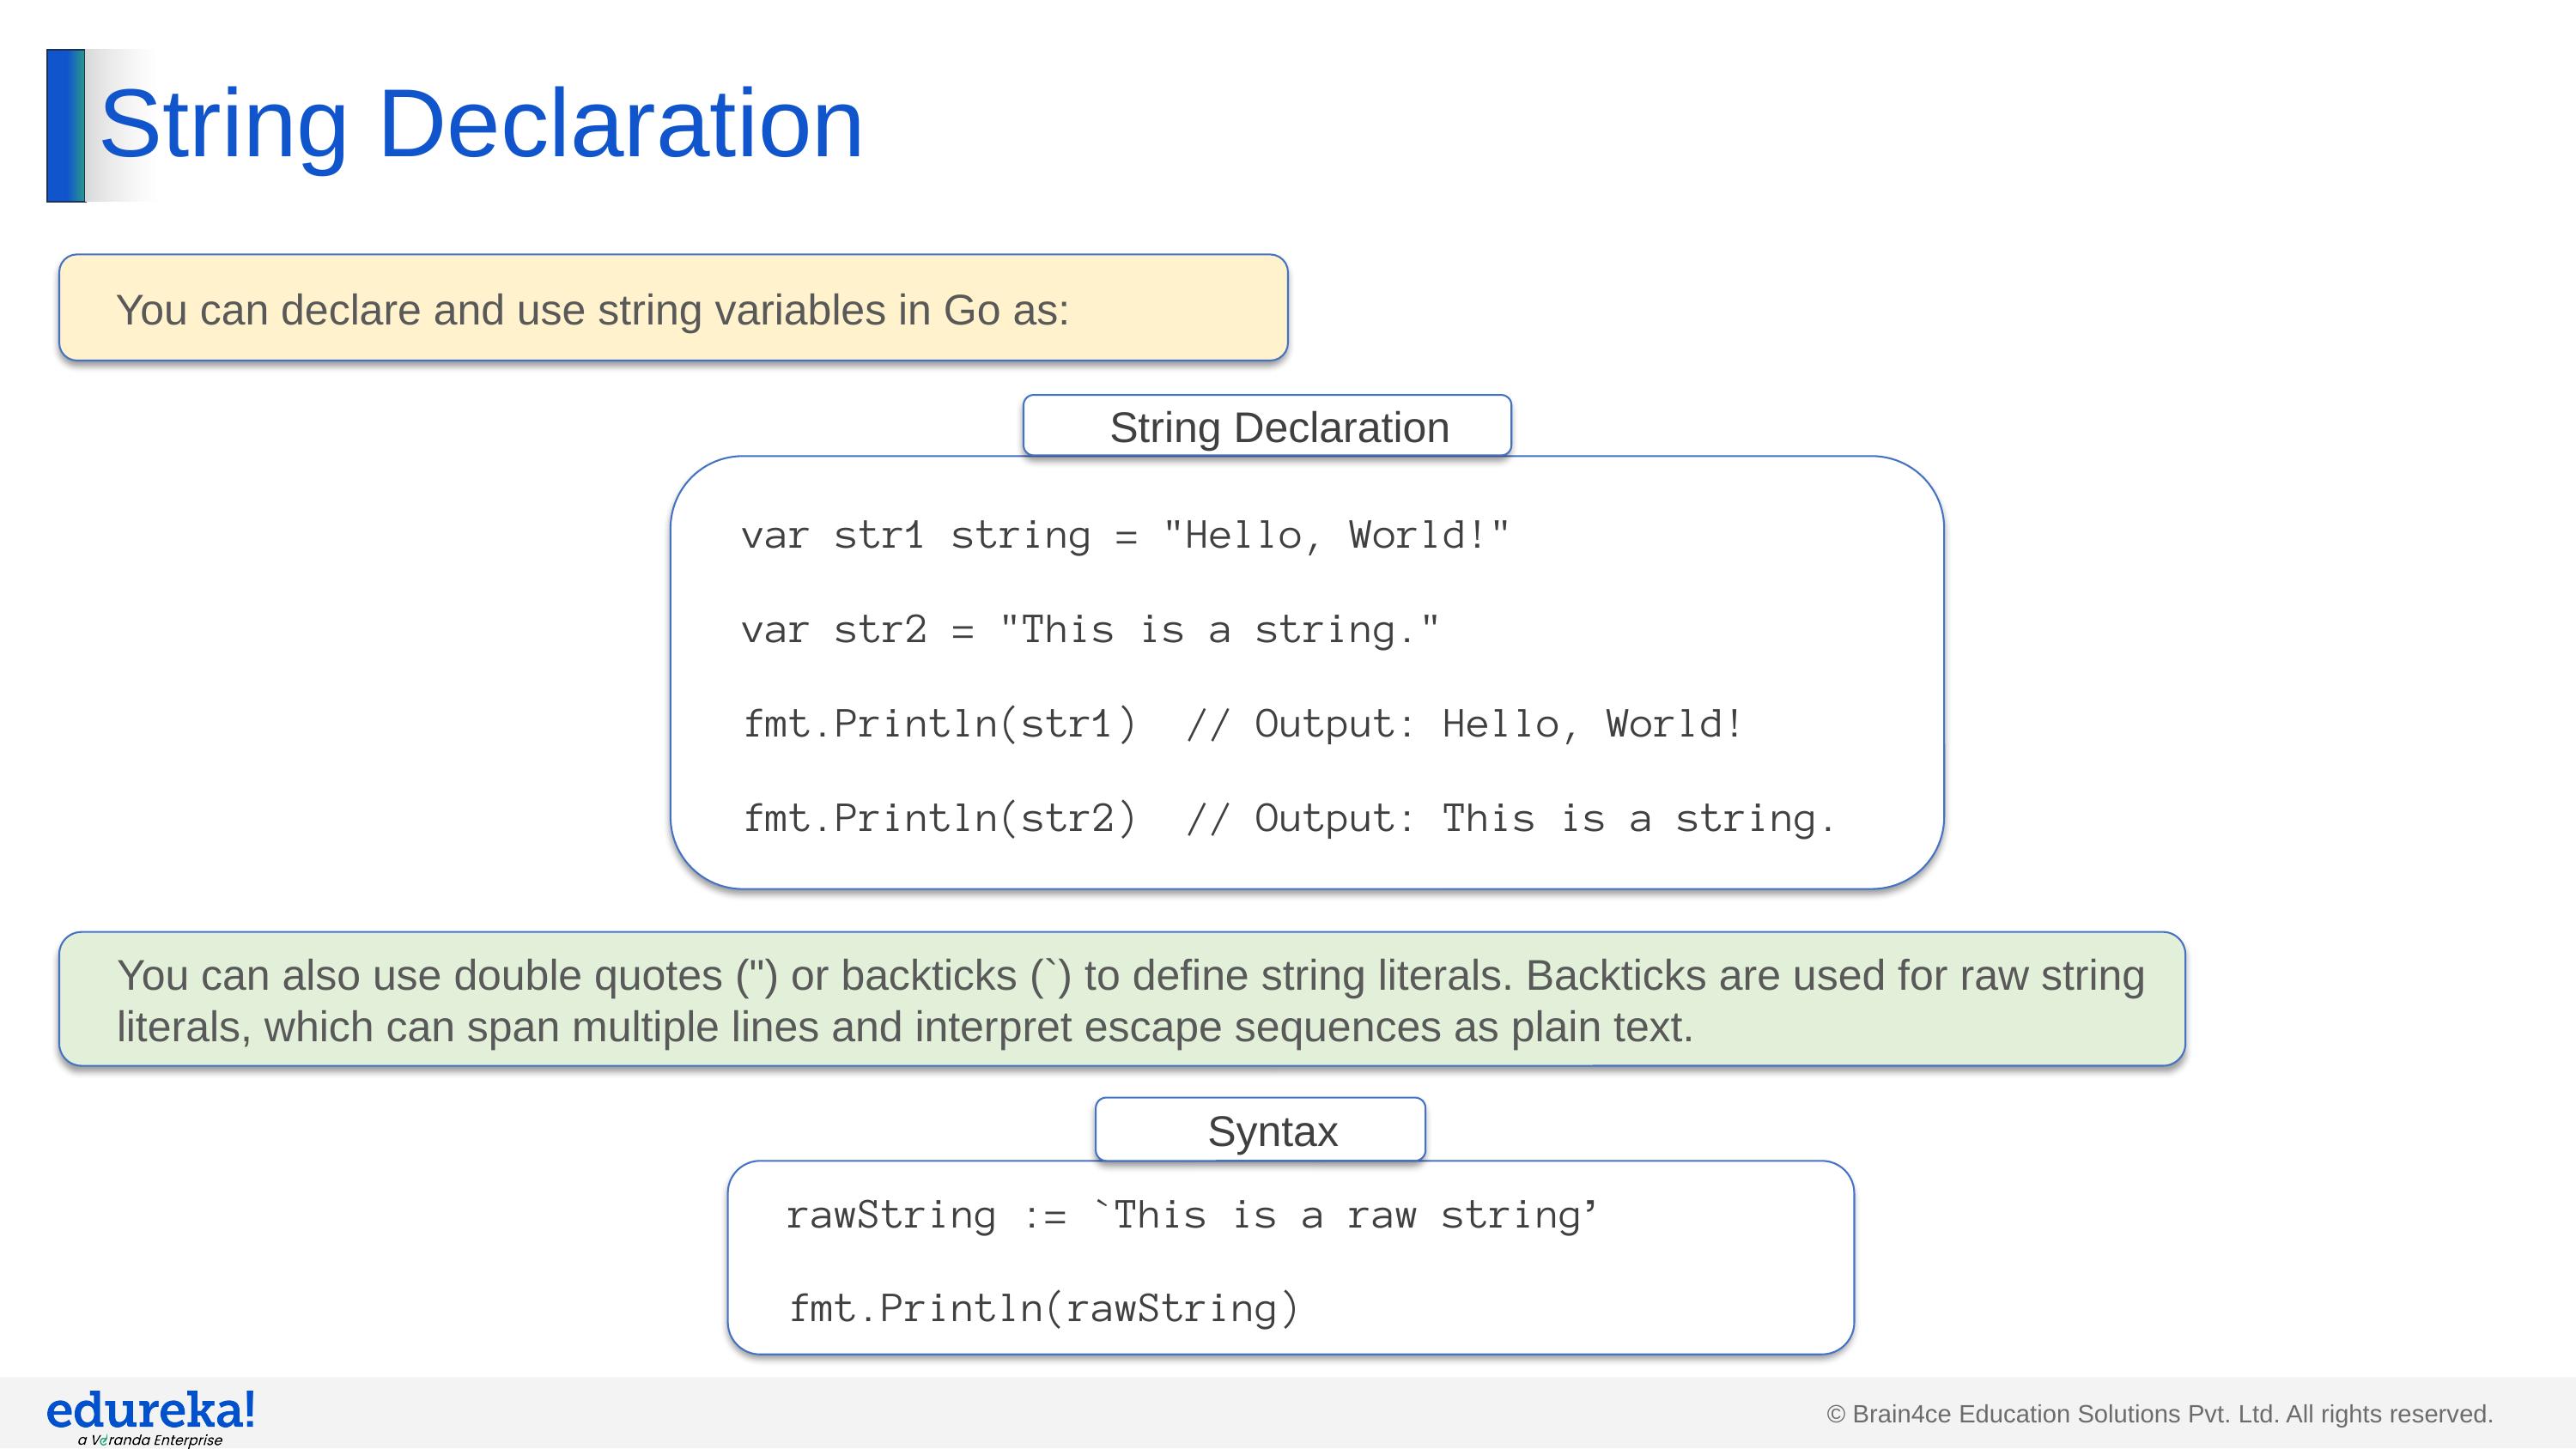

# String Declaration
You can declare and use string variables in Go as:
String Declaration
var str1 string = "Hello, World!"
var str2 = "This is a string."
fmt.Println(str1)  // Output: Hello, World!
fmt.Println(str2)  // Output: This is a string.
You can also use double quotes (") or backticks (`) to define string literals. Backticks are used for raw string literals, which can span multiple lines and interpret escape sequences as plain text.
Syntax
rawString := `This is a raw string’
fmt.Println(rawString)